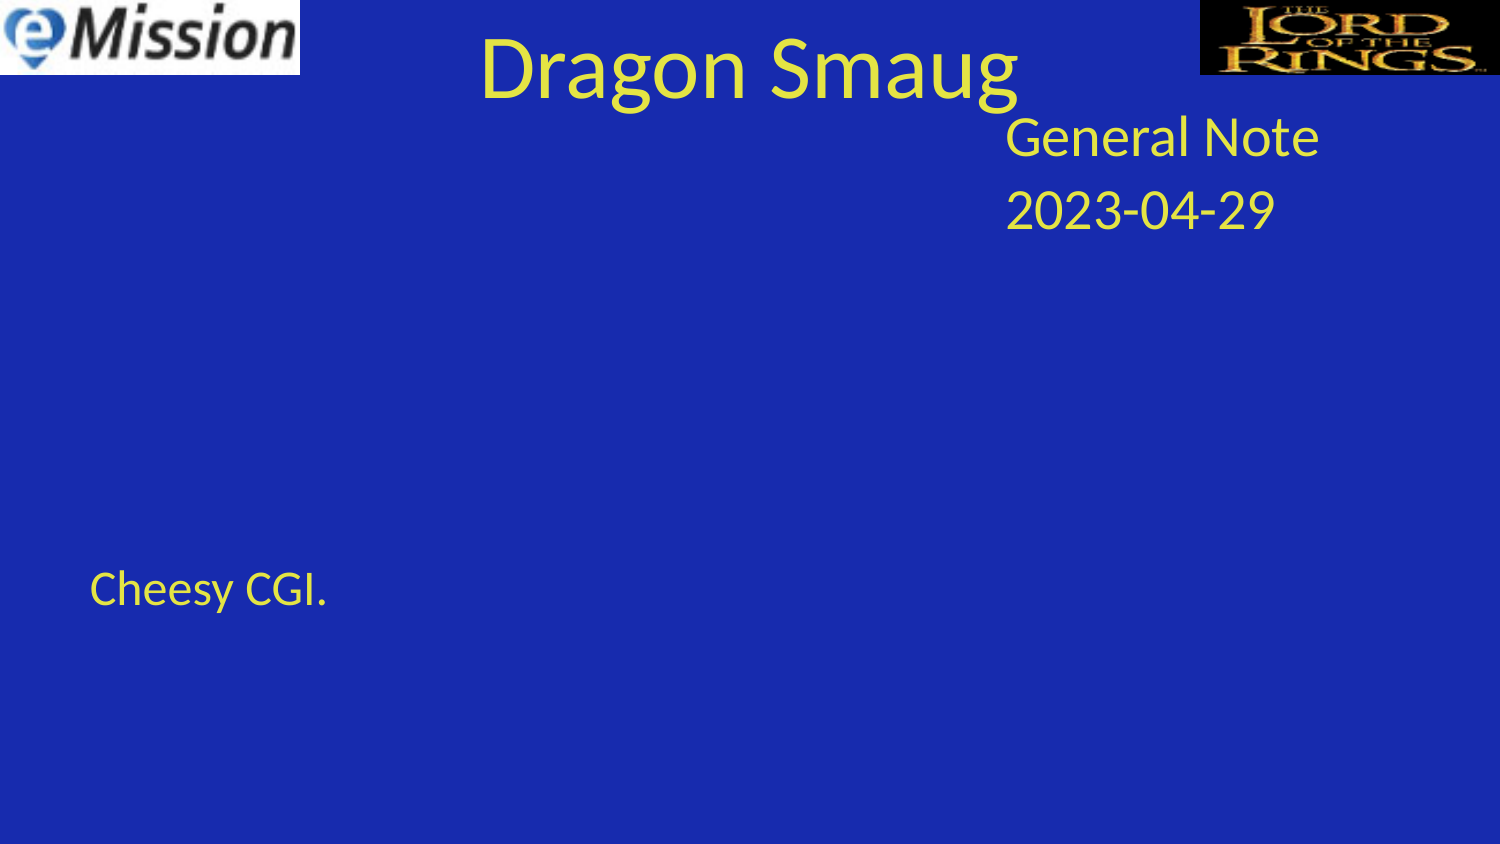

Dragon Smaug
| General Note |
| --- |
| 2023-04-29 |
Cheesy CGI.